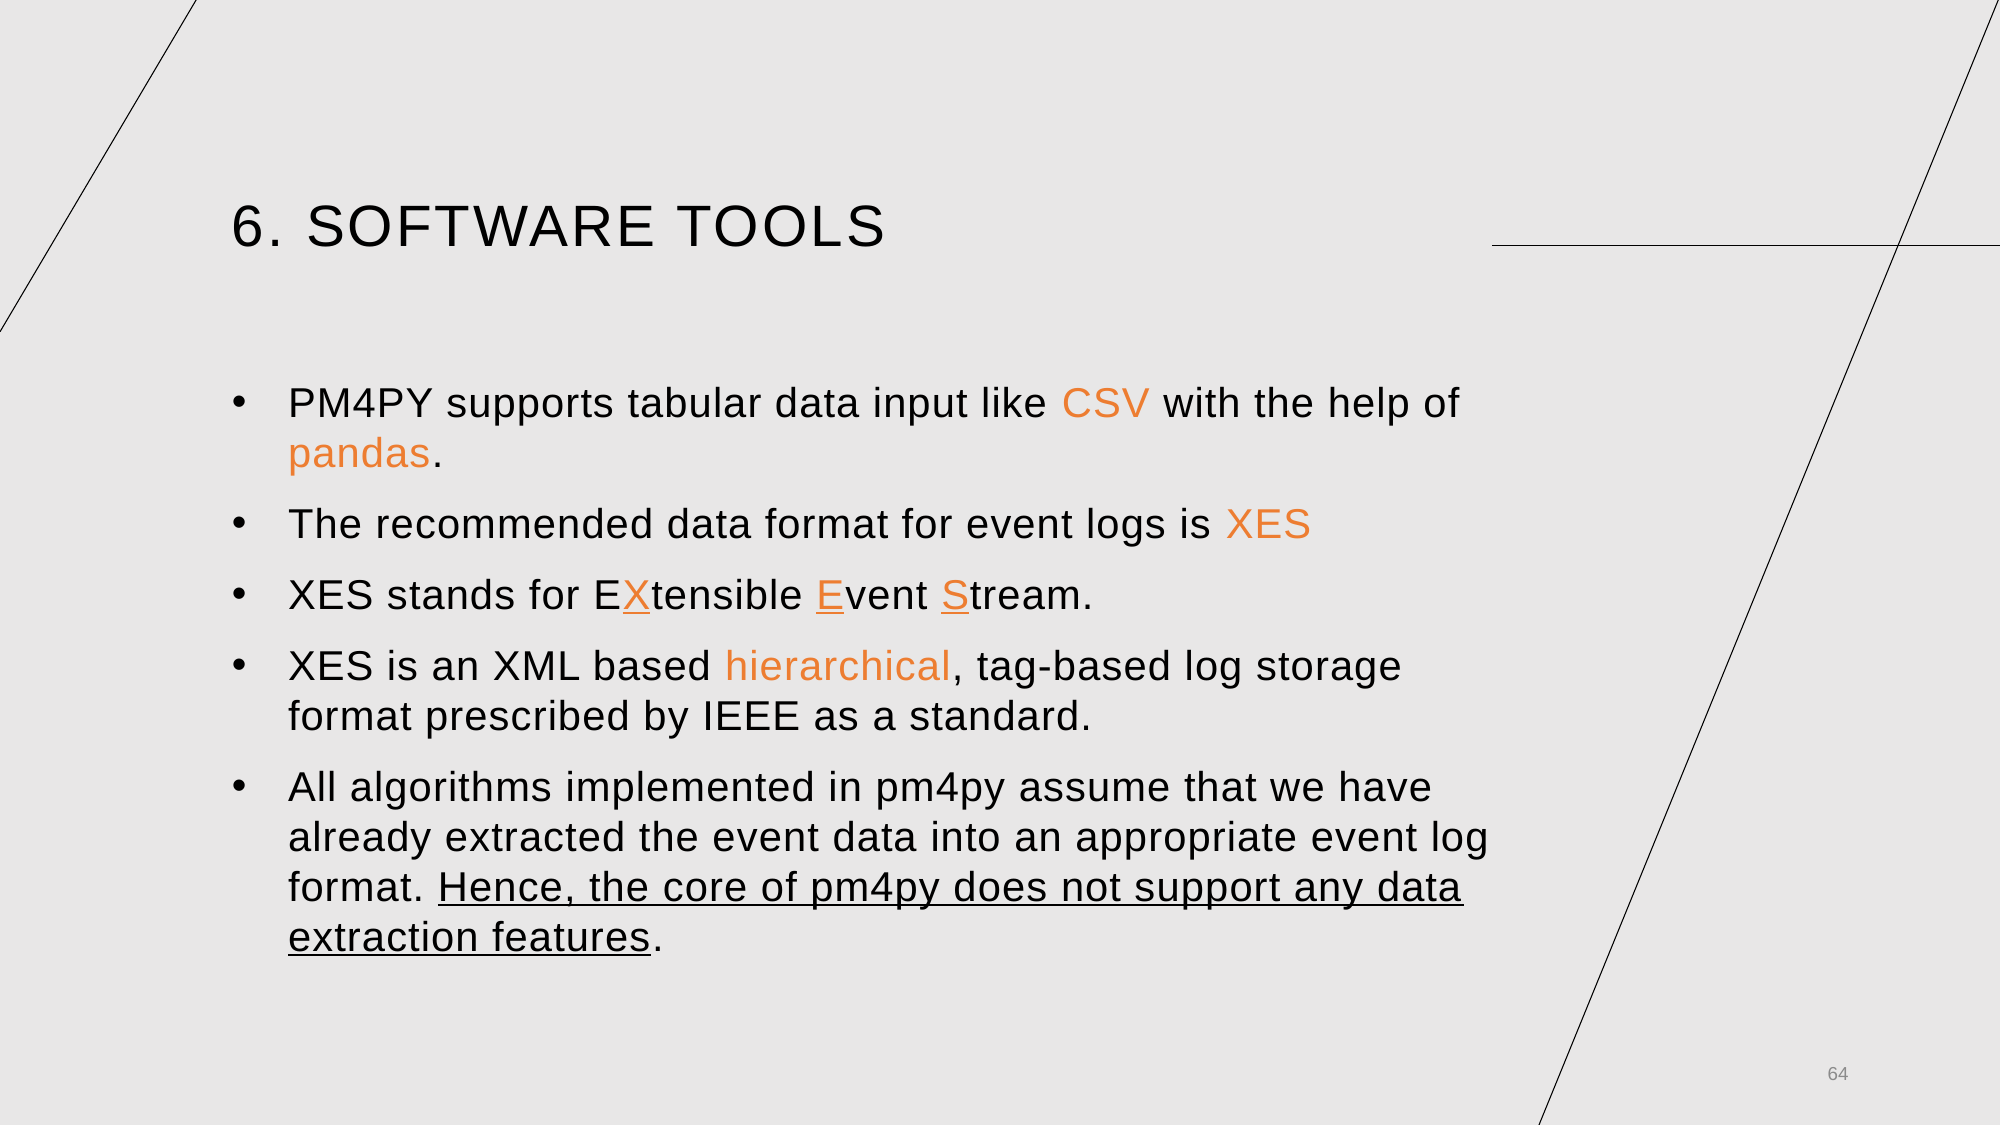

# 6. Software tools
PM4PY supports tabular data input like CSV with the help of pandas.
The recommended data format for event logs is XES
XES stands for EXtensible Event Stream.
XES is an XML based hierarchical, tag-based log storage format prescribed by IEEE as a standard.
All algorithms implemented in pm4py assume that we have already extracted the event data into an appropriate event log format. Hence, the core of pm4py does not support any data extraction features.
64